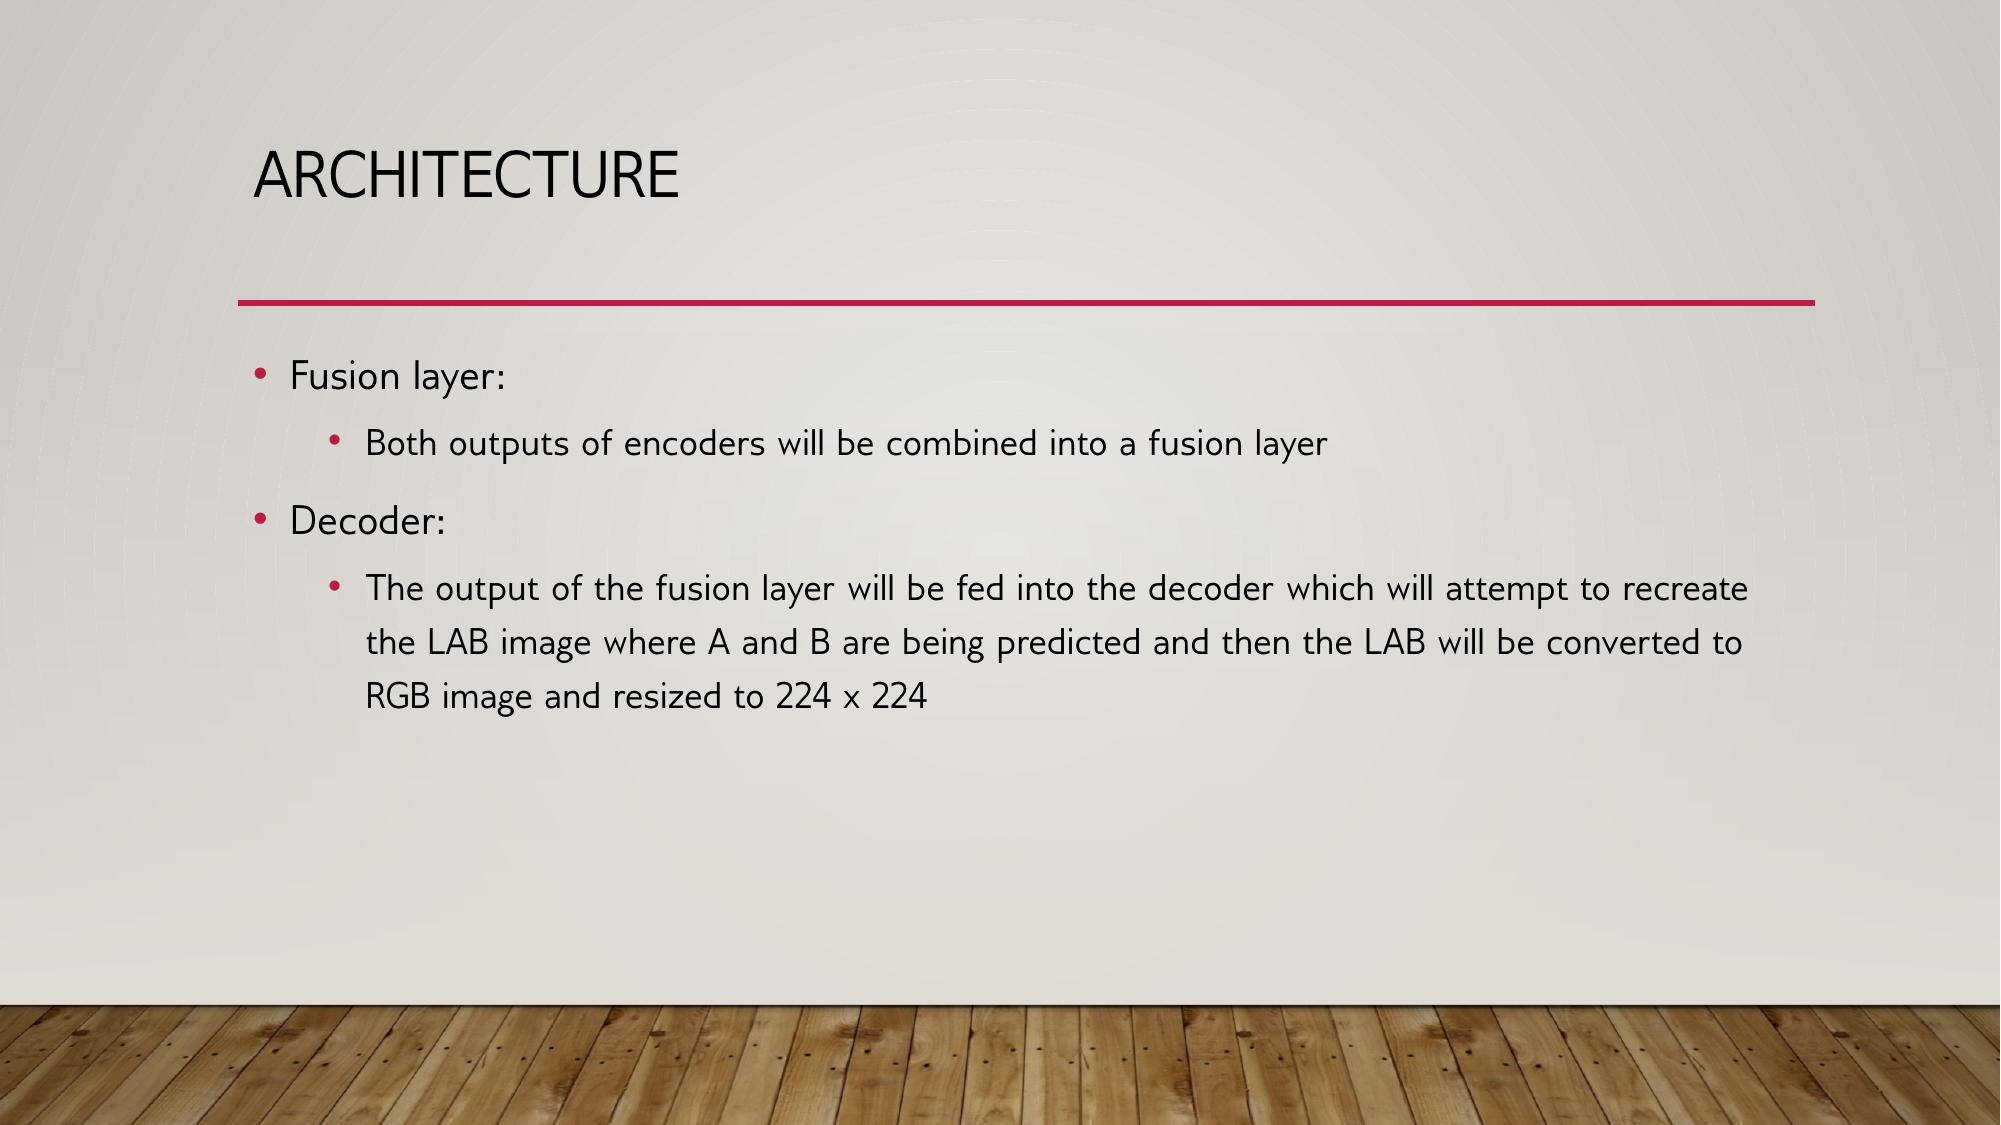

# ARCHITECTURE
Fusion layer:
Both outputs of encoders will be combined into a fusion layer
Decoder:
The output of the fusion layer will be fed into the decoder which will attempt to recreate the LAB image where A and B are being predicted and then the LAB will be converted to RGB image and resized to 224 x 224